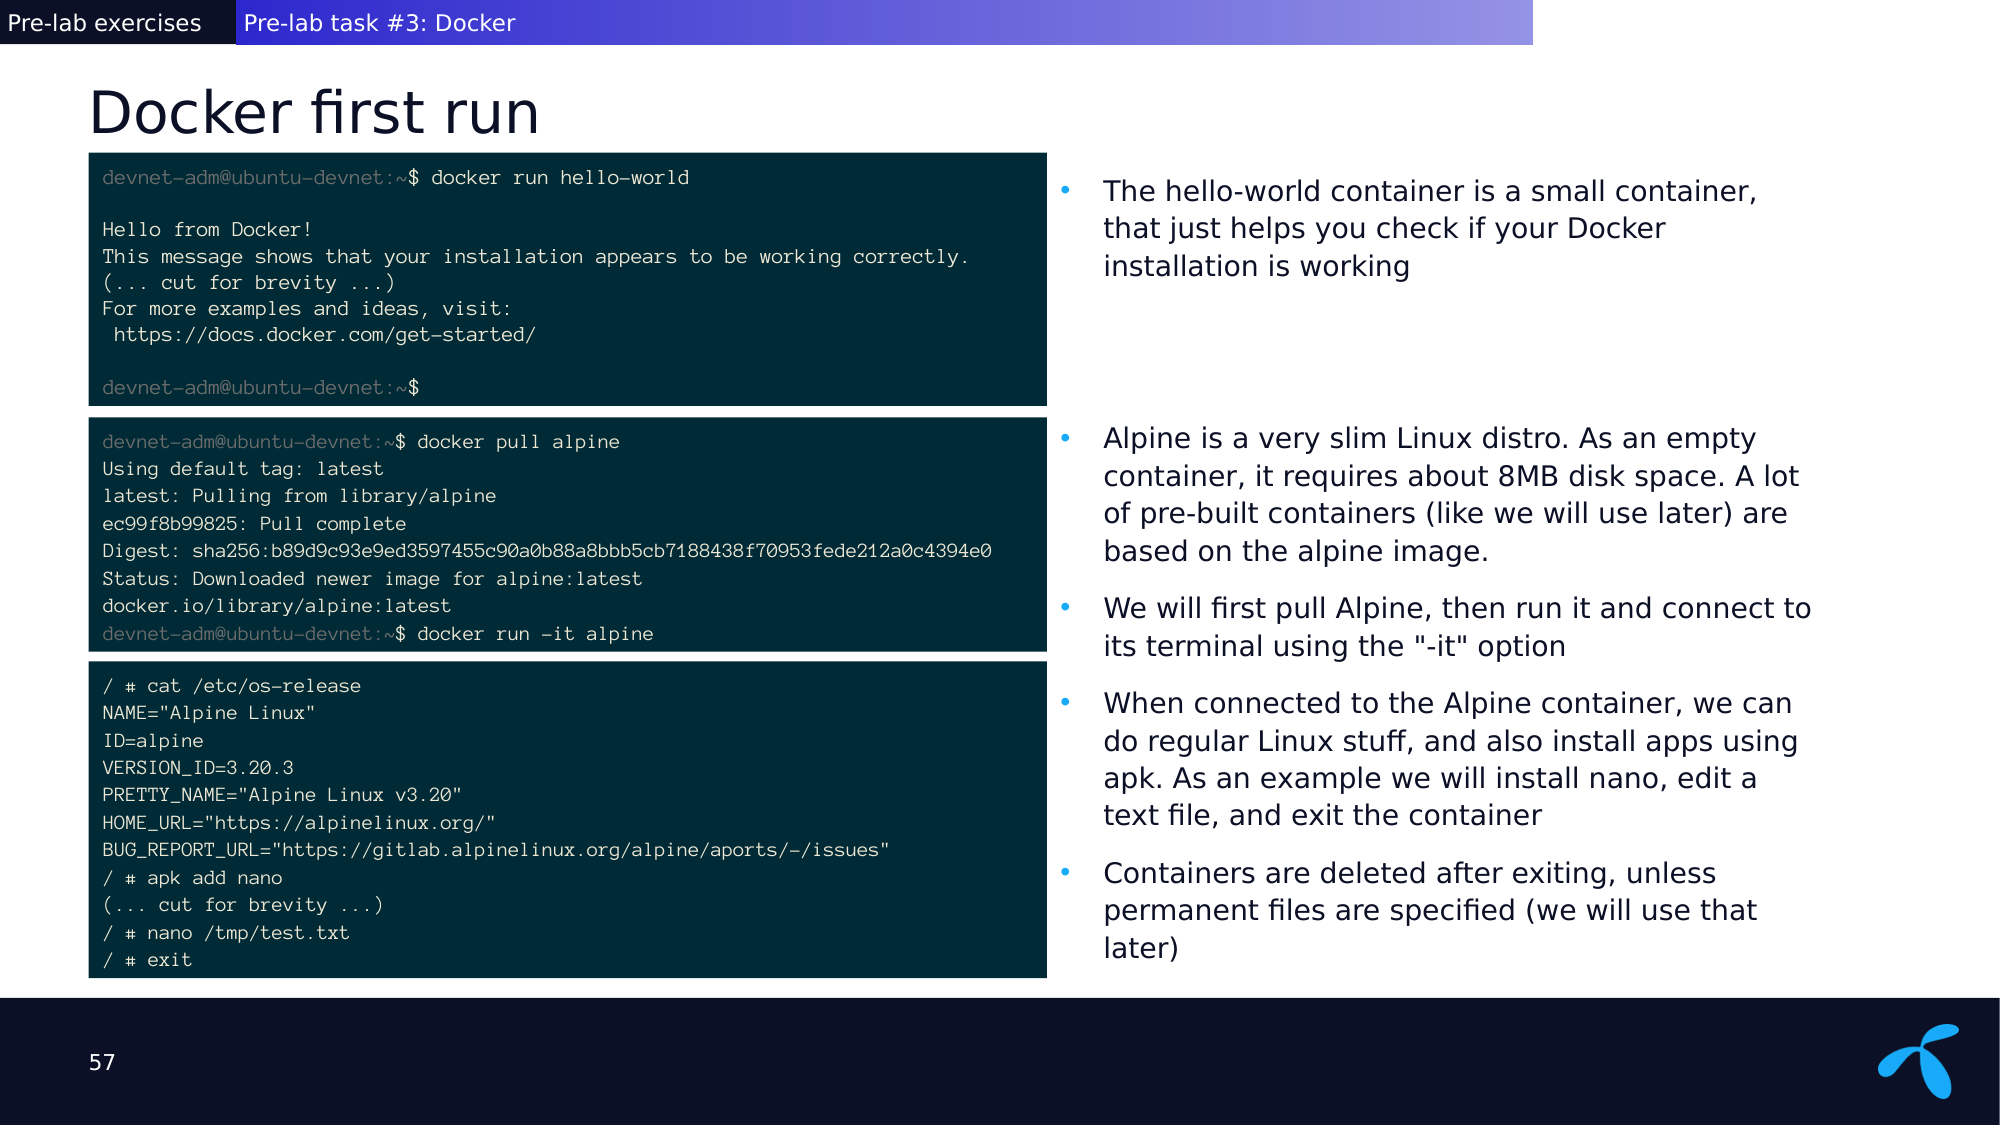

Pre-lab exercises
 Pre-lab task #3: Docker
# Docker first run
The hello-world container is a small container, that just helps you check if your Docker installation is working

Alpine is a very slim Linux distro. As an empty container, it requires about 8MB disk space. A lot of pre-built containers (like we will use later) are based on the alpine image.
We will first pull Alpine, then run it and connect to its terminal using the "-it" option
When connected to the Alpine container, we can do regular Linux stuff, and also install apps using apk. As an example we will install nano, edit a text file, and exit the container
Containers are deleted after exiting, unless permanent files are specified (we will use that later)

devnet-adm@ubuntu-devnet:~$ docker run hello-world

Hello from Docker!
This message shows that your installation appears to be working correctly.
(... cut for brevity ...)
For more examples and ideas, visit:
 https://docs.docker.com/get-started/

devnet-adm@ubuntu-devnet:~$
devnet-adm@ubuntu-devnet:~$ docker pull alpine
Using default tag: latest
latest: Pulling from library/alpine
ec99f8b99825: Pull complete
Digest: sha256:b89d9c93e9ed3597455c90a0b88a8bbb5cb7188438f70953fede212a0c4394e0
Status: Downloaded newer image for alpine:latest
docker.io/library/alpine:latest
devnet-adm@ubuntu-devnet:~$ docker run -it alpine
/ # cat /etc/os-release
NAME="Alpine Linux"
ID=alpine
VERSION_ID=3.20.3
PRETTY_NAME="Alpine Linux v3.20"
HOME_URL="https://alpinelinux.org/"
BUG_REPORT_URL="https://gitlab.alpinelinux.org/alpine/aports/-/issues"
/ # apk add nano
(... cut for brevity ...)
/ # nano /tmp/test.txt
/ # exit
57